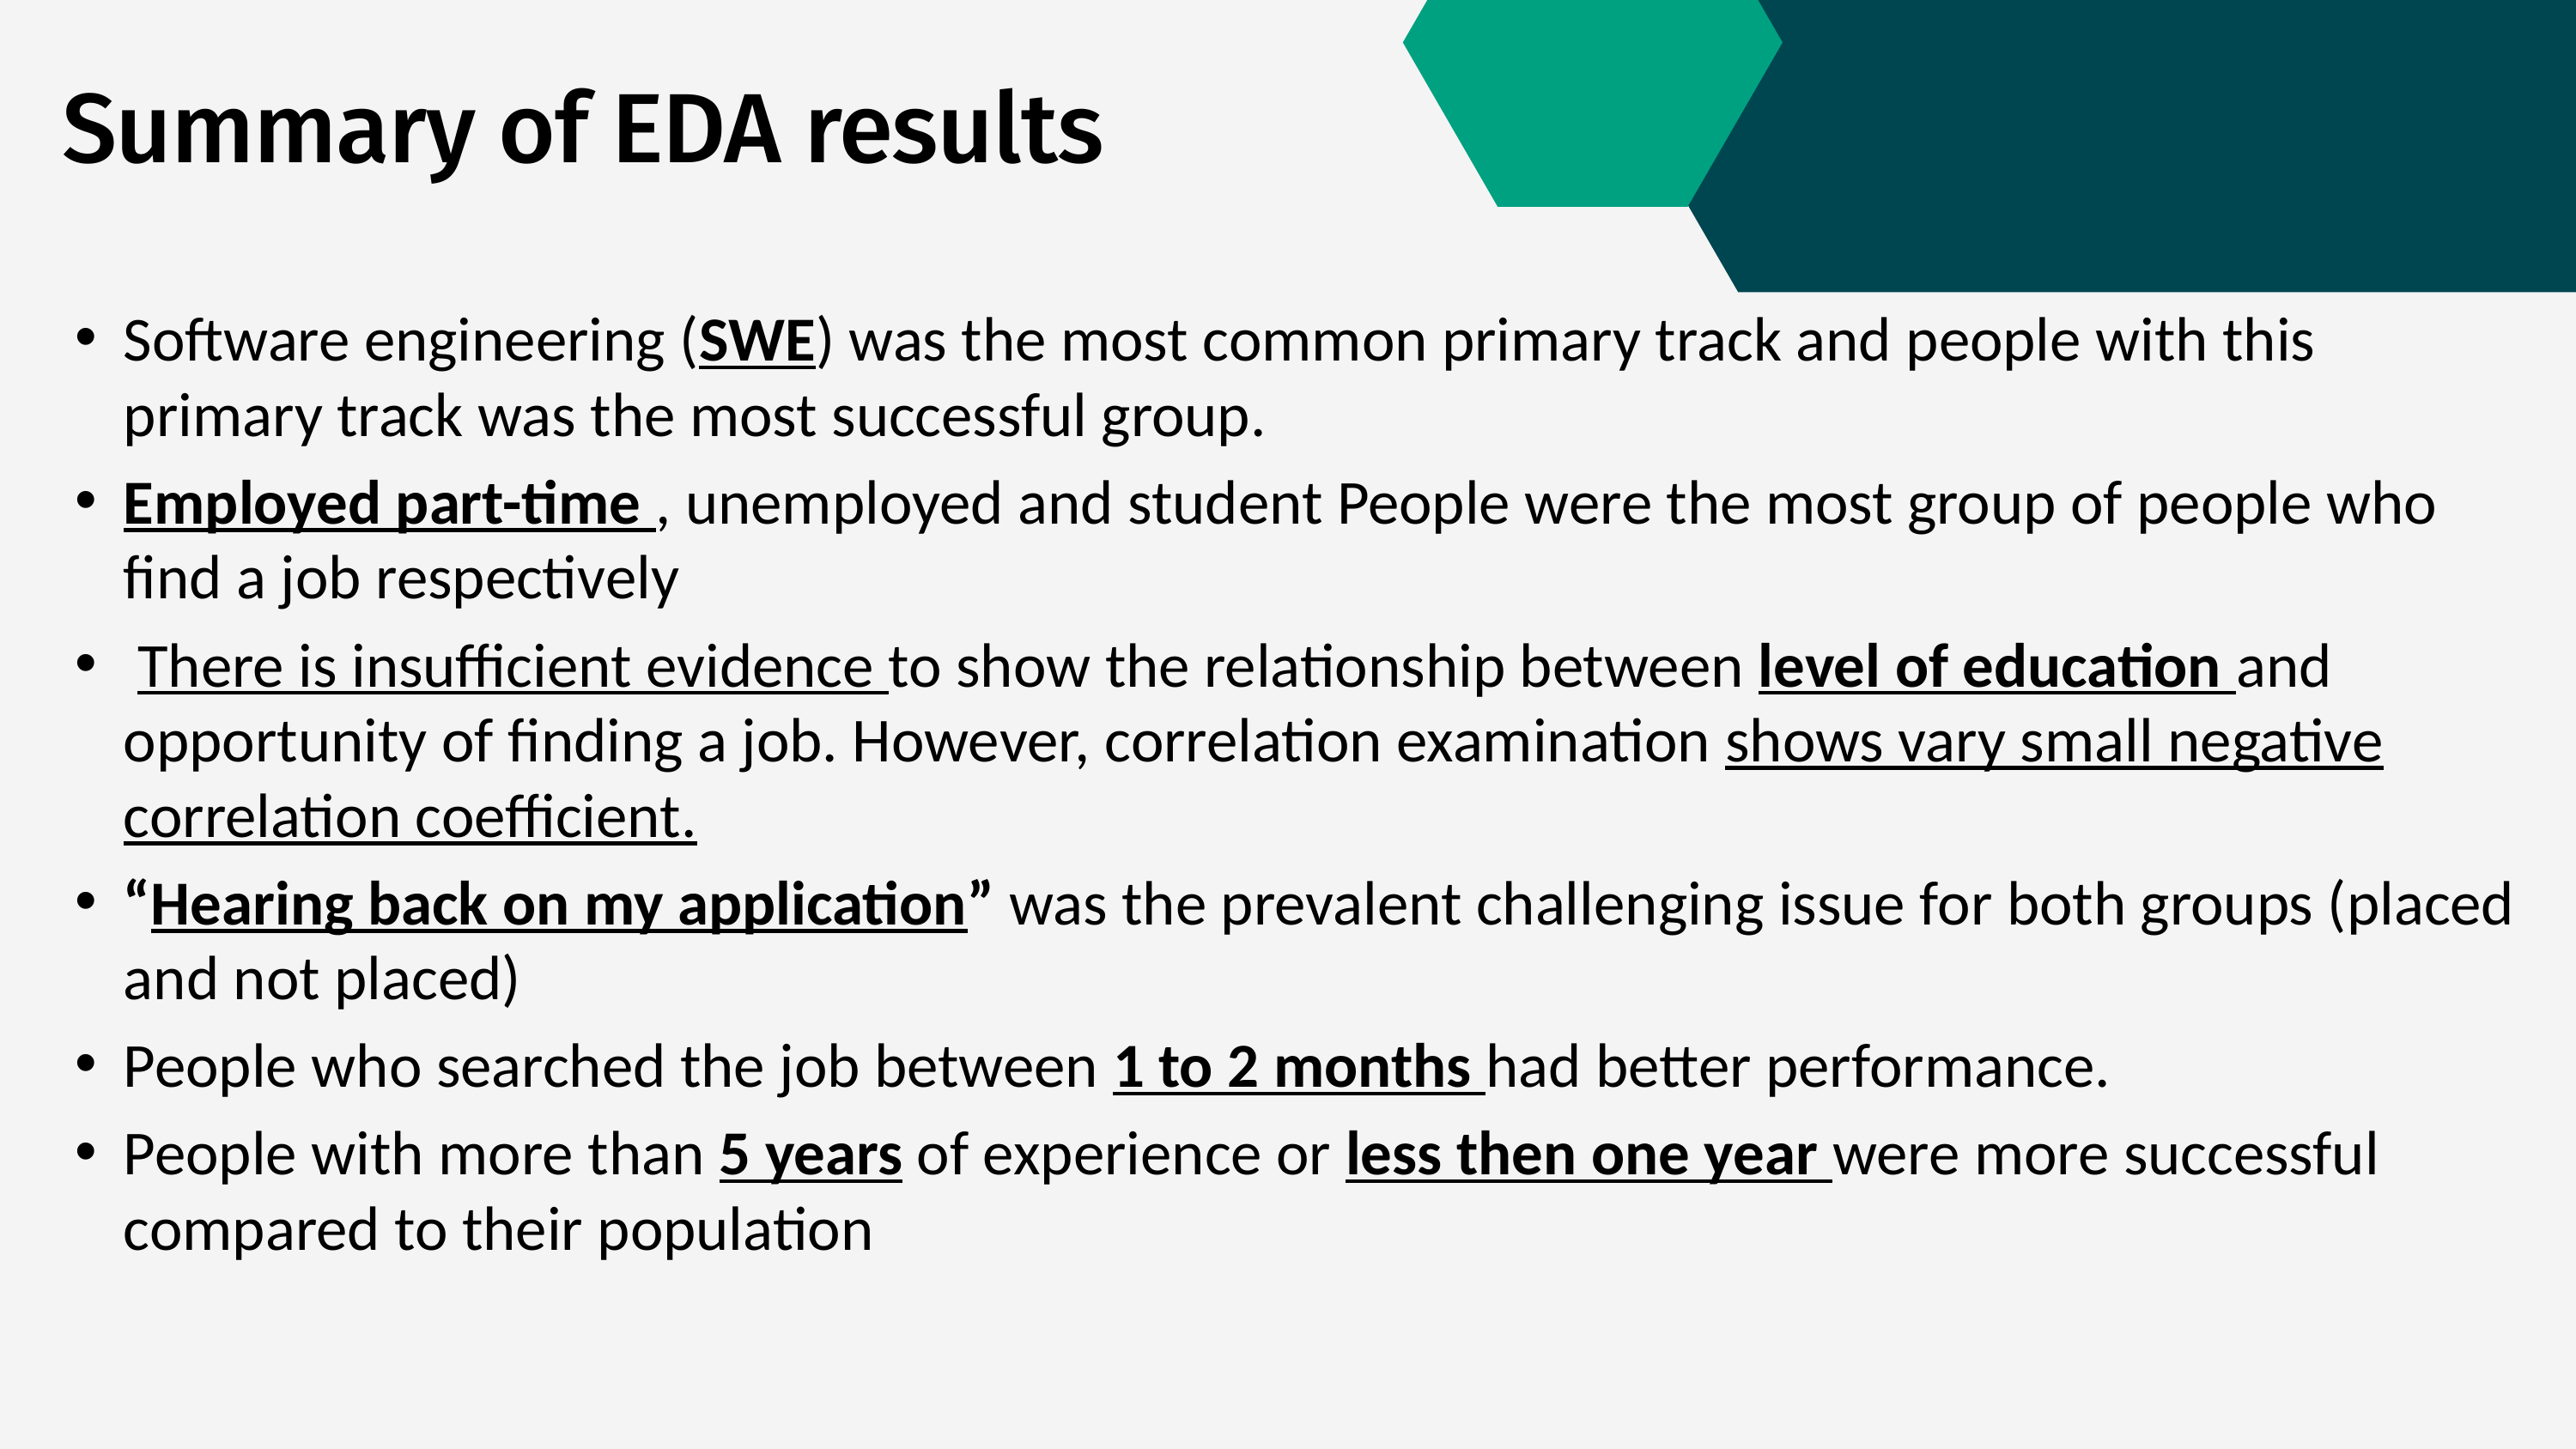

Summary of EDA results
Software engineering (SWE) was the most common primary track and people with this primary track was the most successful group.
Employed part-time , unemployed and student People were the most group of people who find a job respectively
 There is insufficient evidence to show the relationship between level of education and opportunity of finding a job. However, correlation examination shows vary small negative correlation coefficient.
“Hearing back on my application” was the prevalent challenging issue for both groups (placed and not placed)
People who searched the job between 1 to 2 months had better performance.
People with more than 5 years of experience or less then one year were more successful compared to their population